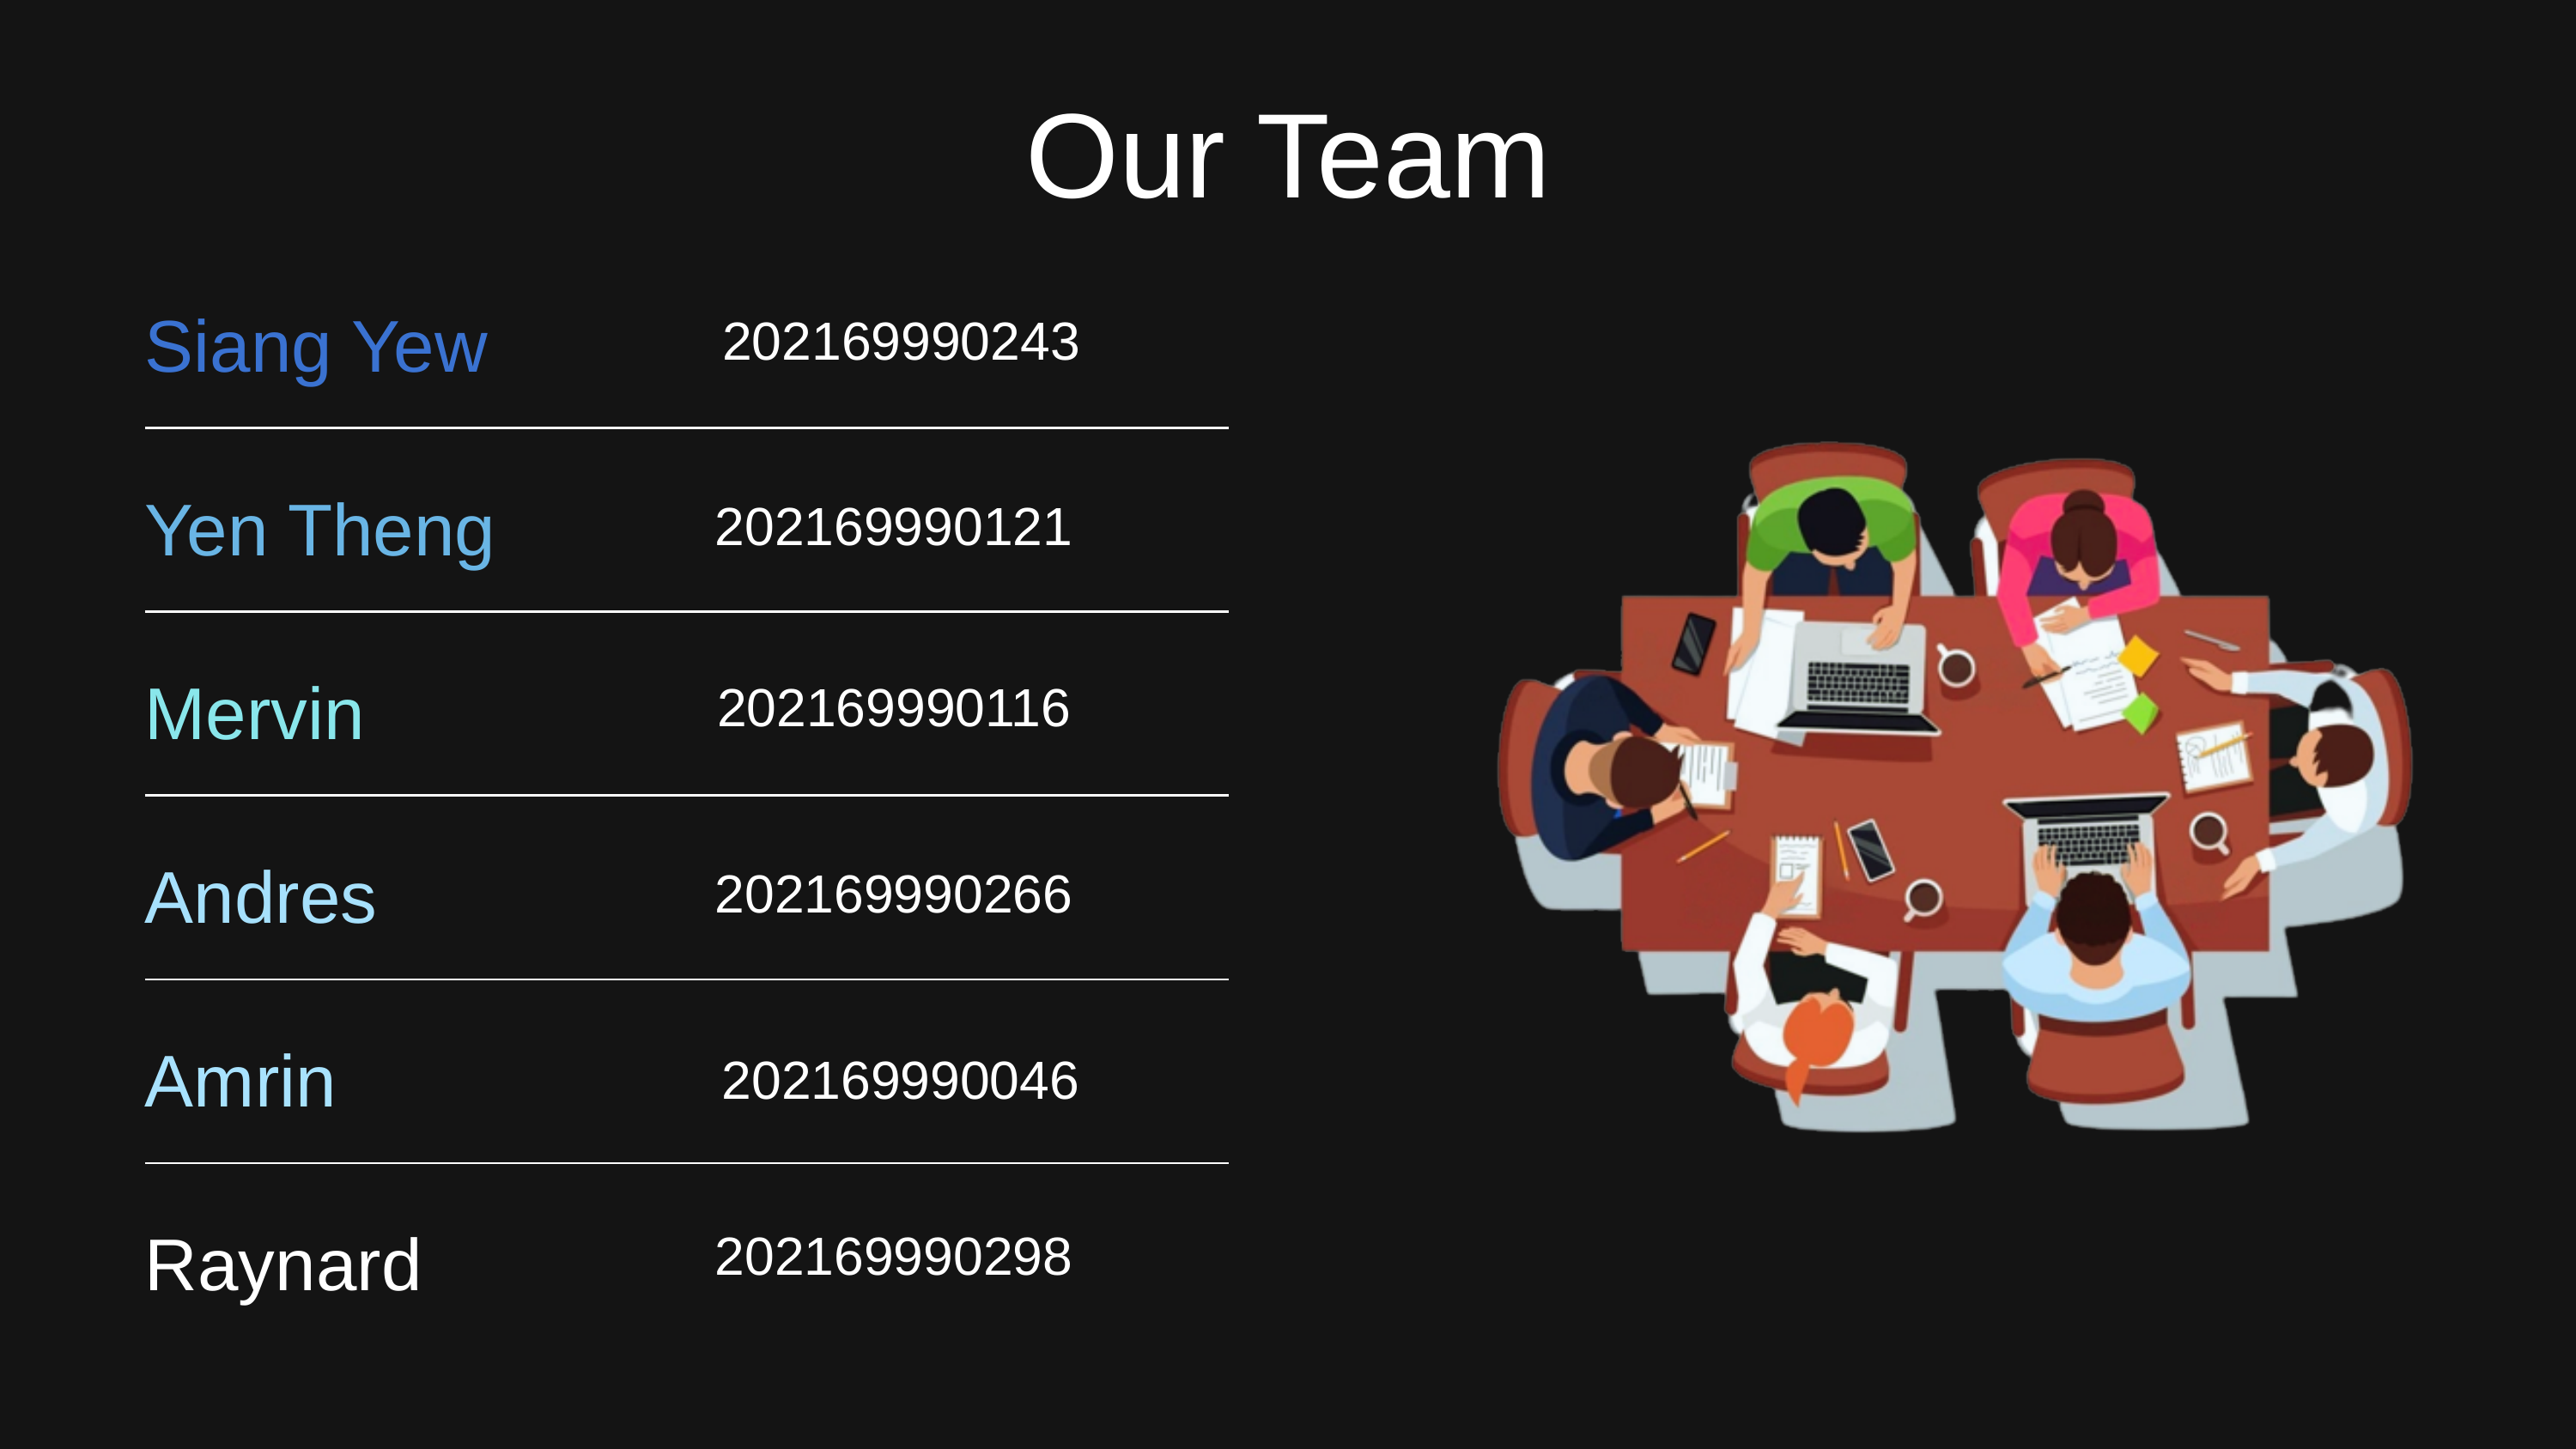

Our Team
| Siang Yew |
| --- |
| Yen Theng |
| Mervin |
| Andres |
| Amrin |
| Raynard |
202169990243

202169990121
202169990116
202169990266
202169990046
202169990298